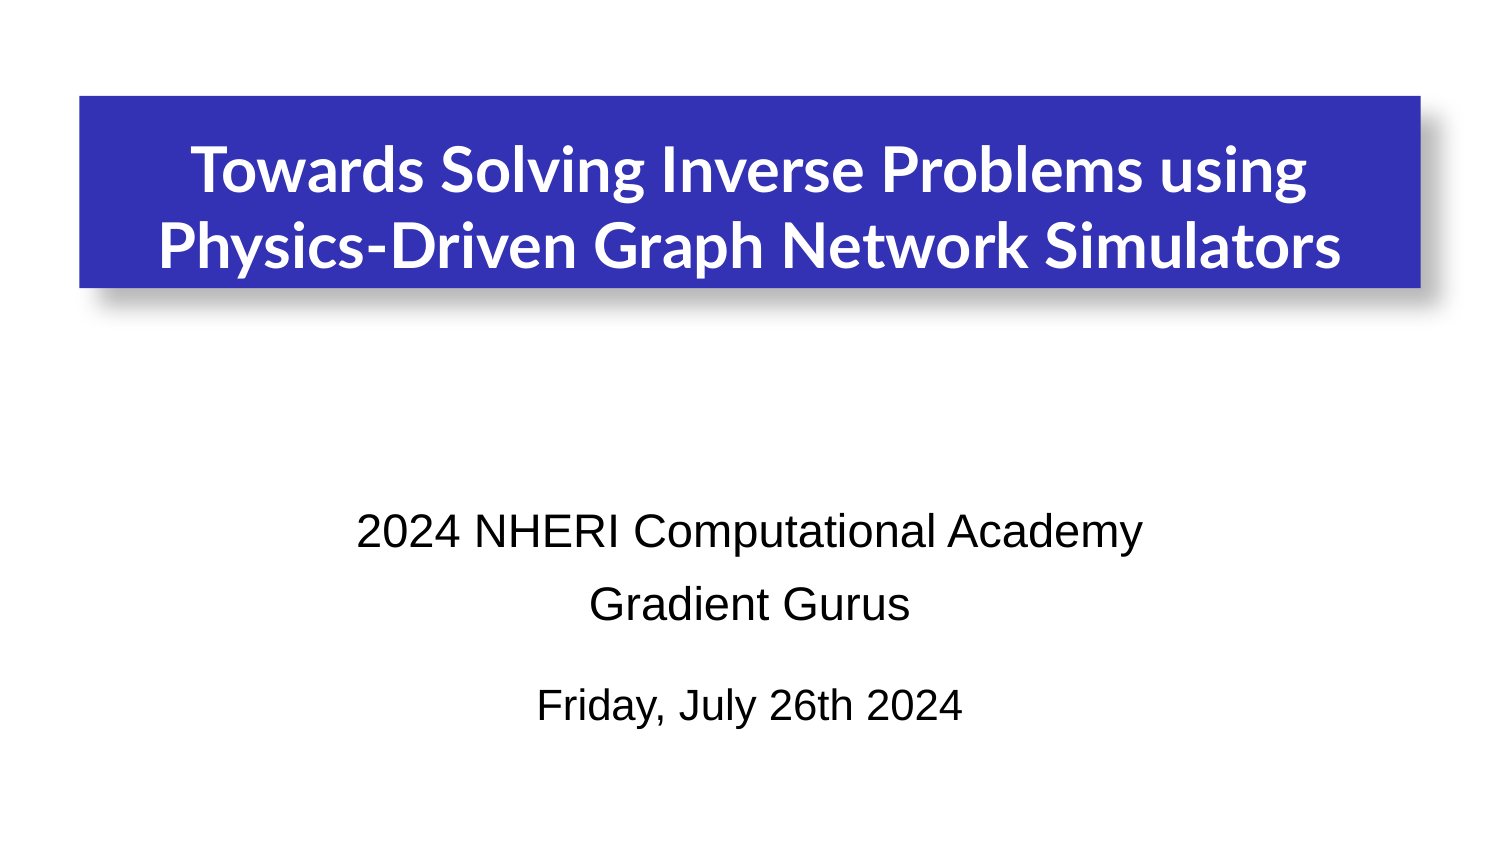

# Towards Solving Inverse Problems using Physics-Driven Graph Network Simulators
2024 NHERI Computational Academy
Gradient Gurus
Friday, July 26th 2024